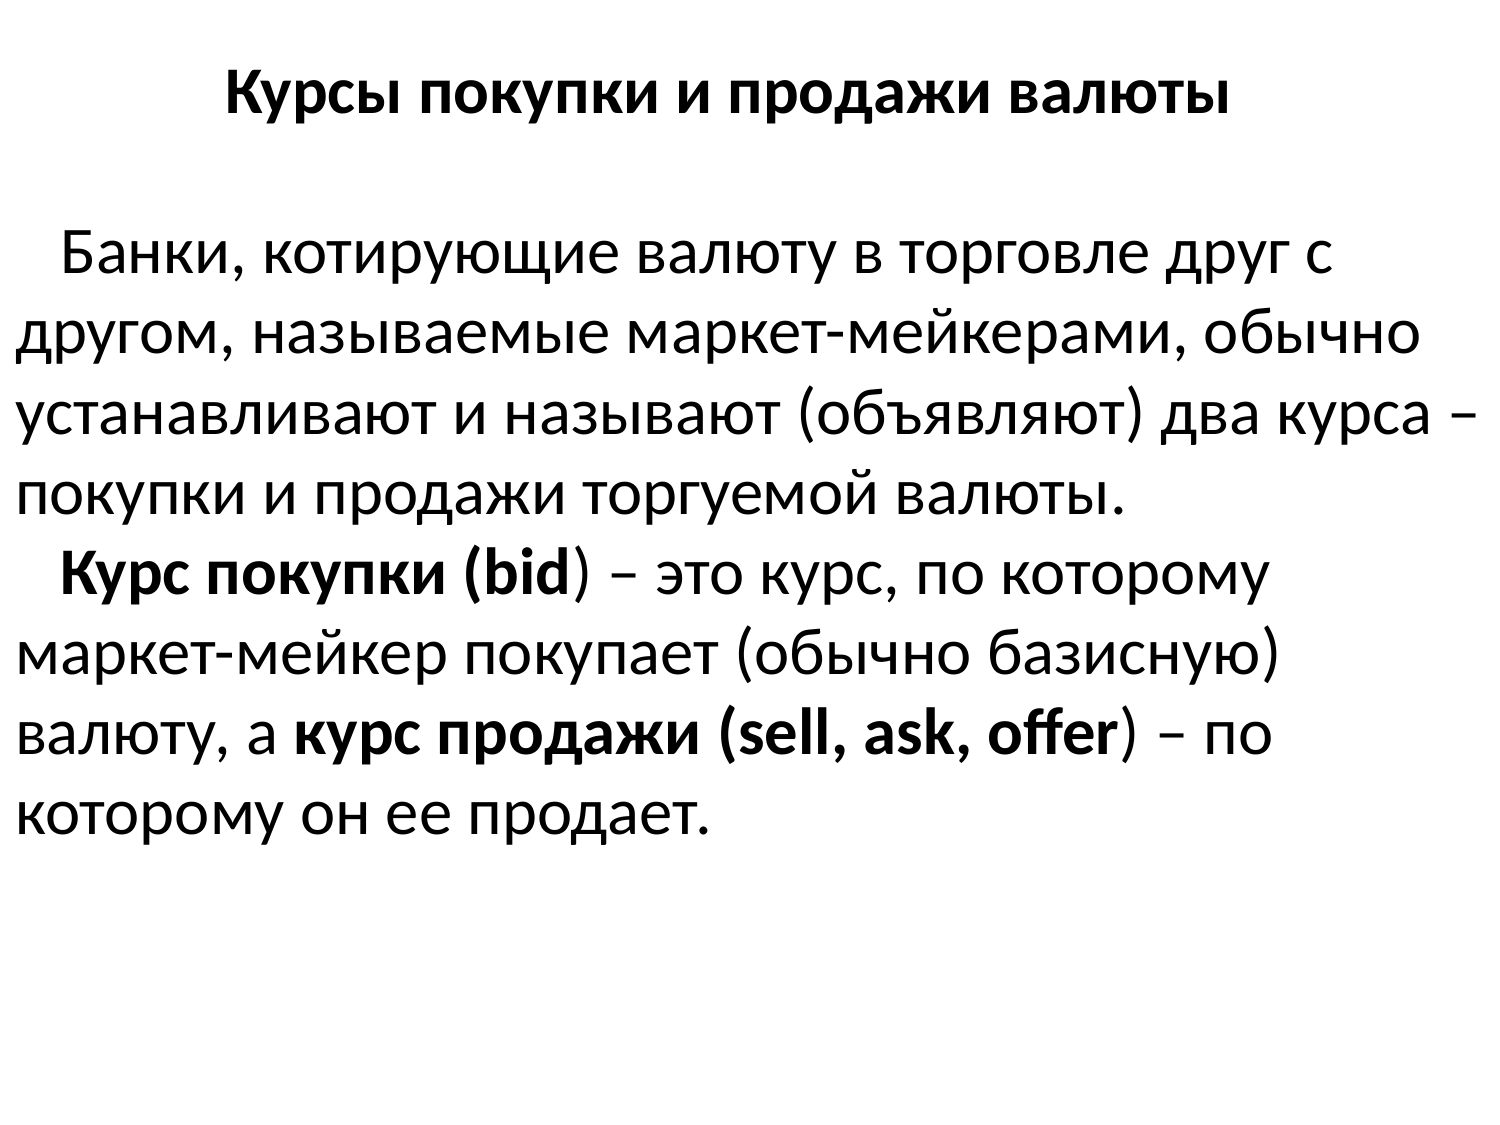

# Курсы покупки и продажи валюты Банки, котирующие валюту в торговле друг с другом, называемые маркет-мейкерами, обычно устанавливают и называют (объявляют) два курса – покупки и продажи торгуемой валюты. Курс покупки (bid) – это курс, по которому маркет-мейкер покупает (обычно базисную) валюту, а курс продажи (sell, ask, offer) – по которому он ее продает.